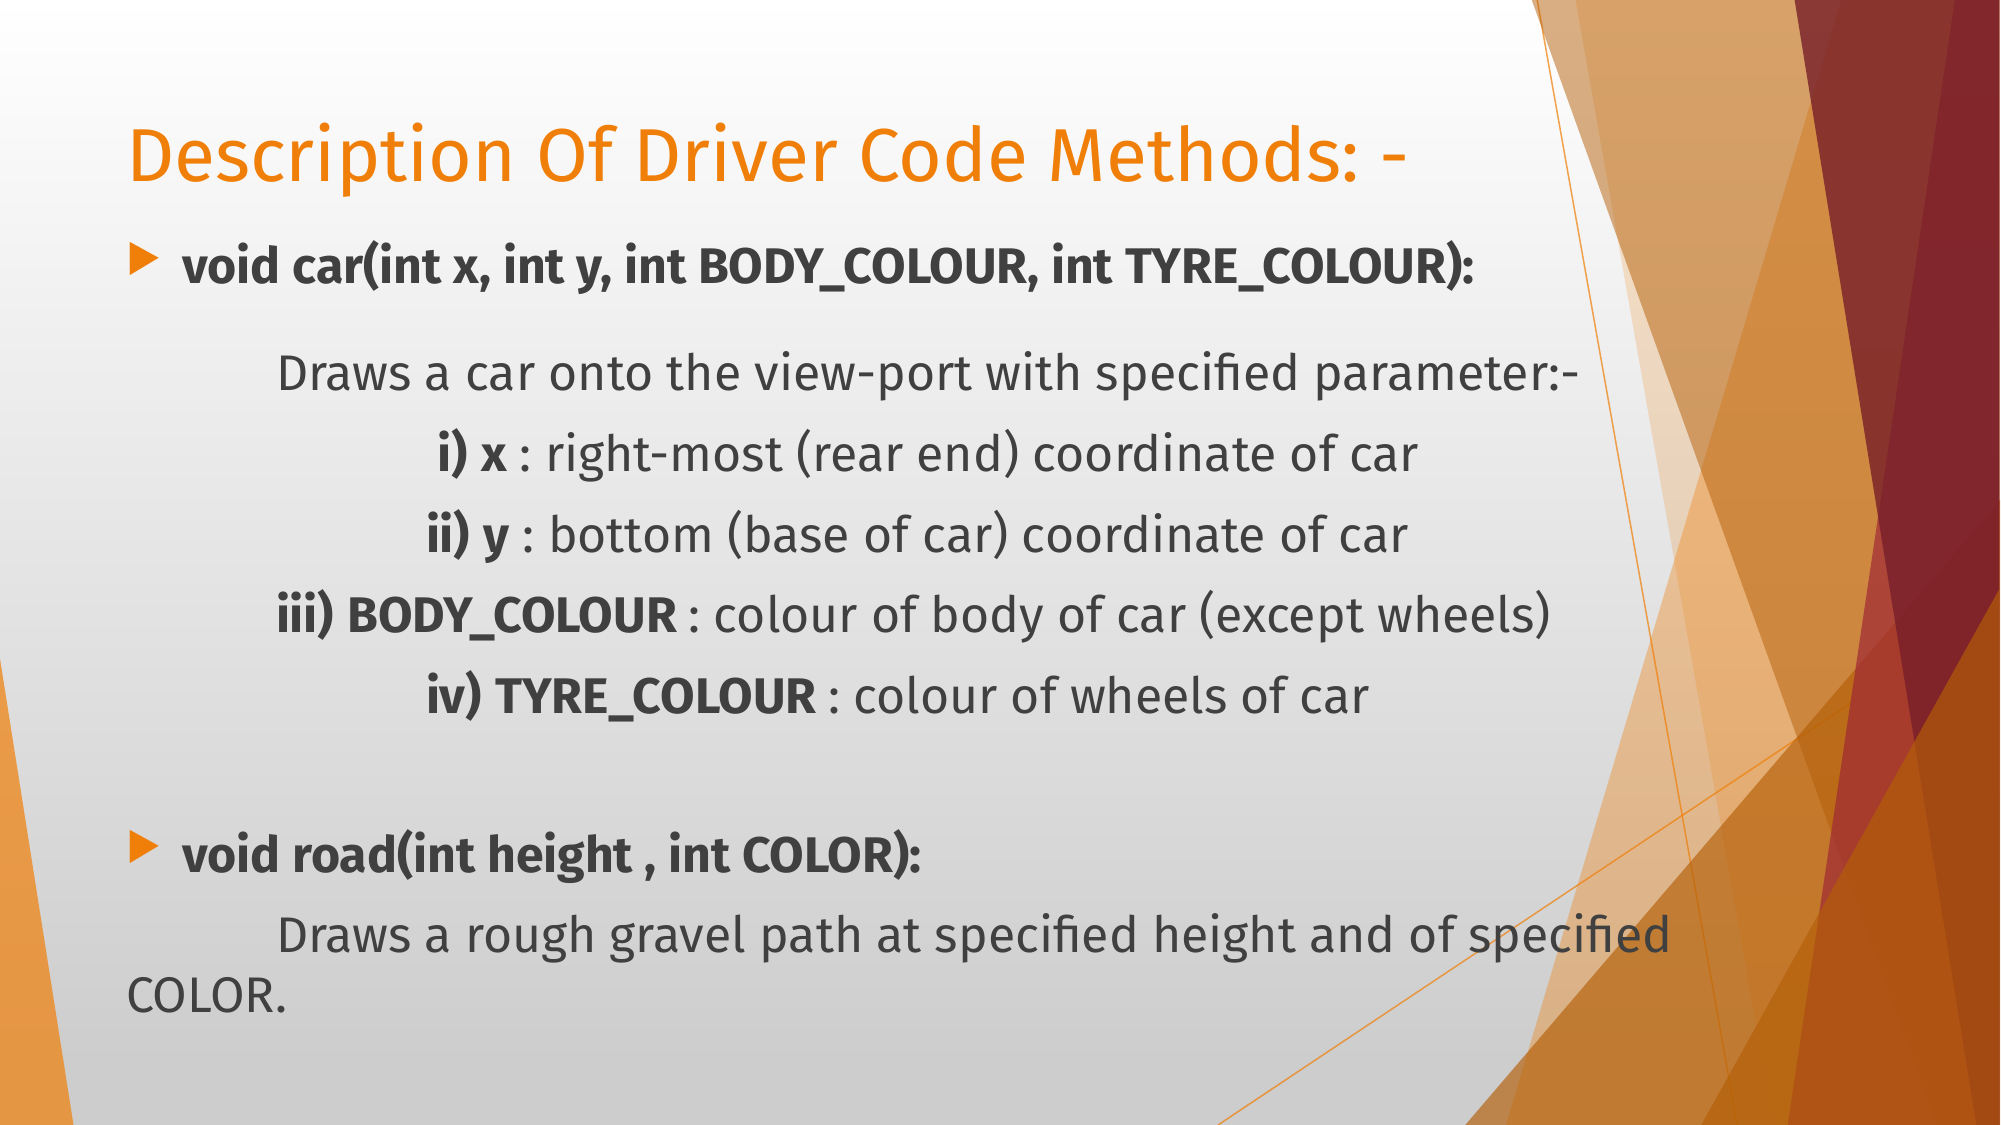

# Description Of Driver Code Methods: -
void car(int x, int y, int BODY_COLOUR, int TYRE_COLOUR):

	Draws a car onto the view-port with specified parameter:-
		 i) x : right-most (rear end) coordinate of car
		ii) y : bottom (base of car) coordinate of car
      	iii) BODY_COLOUR : colour of body of car (except wheels)
		iv) TYRE_COLOUR : colour of wheels of car

void road(int height , int COLOR):
	Draws a rough gravel path at specified height and of specified COLOR.